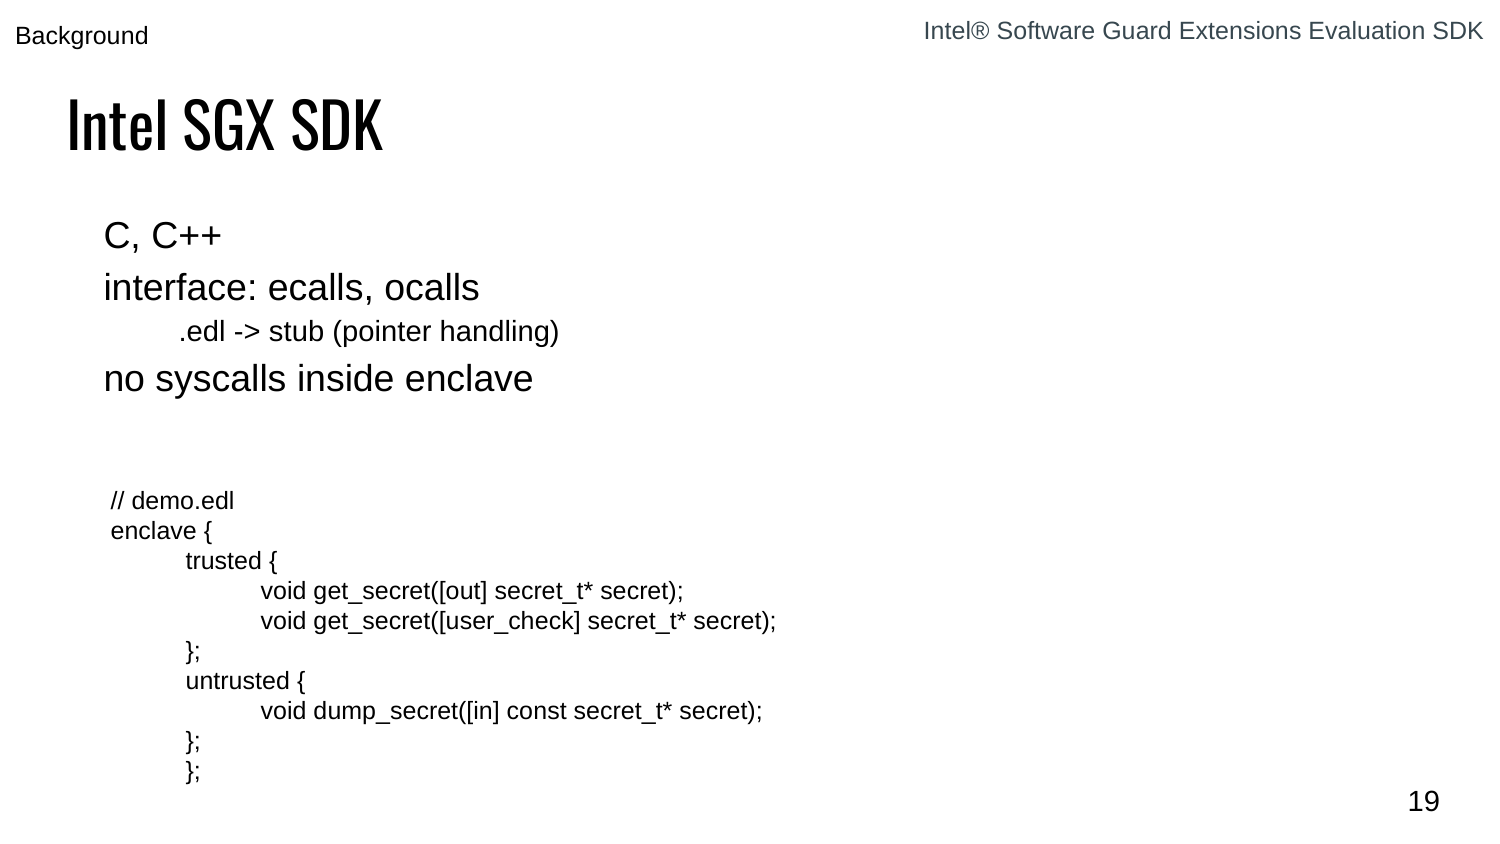

Intel® Software Guard Extensions Evaluation SDK

Background
# Intel SGX SDK
C, C++
interface: ecalls, ocalls
.edl -> stub (pointer handling)
no syscalls inside enclave

// demo.edl
enclave {
trusted {
void get_secret([out] secret_t* secret);
void get_secret([user_check] secret_t* secret);
};
untrusted {
void dump_secret([in] const secret_t* secret);
};
};

19